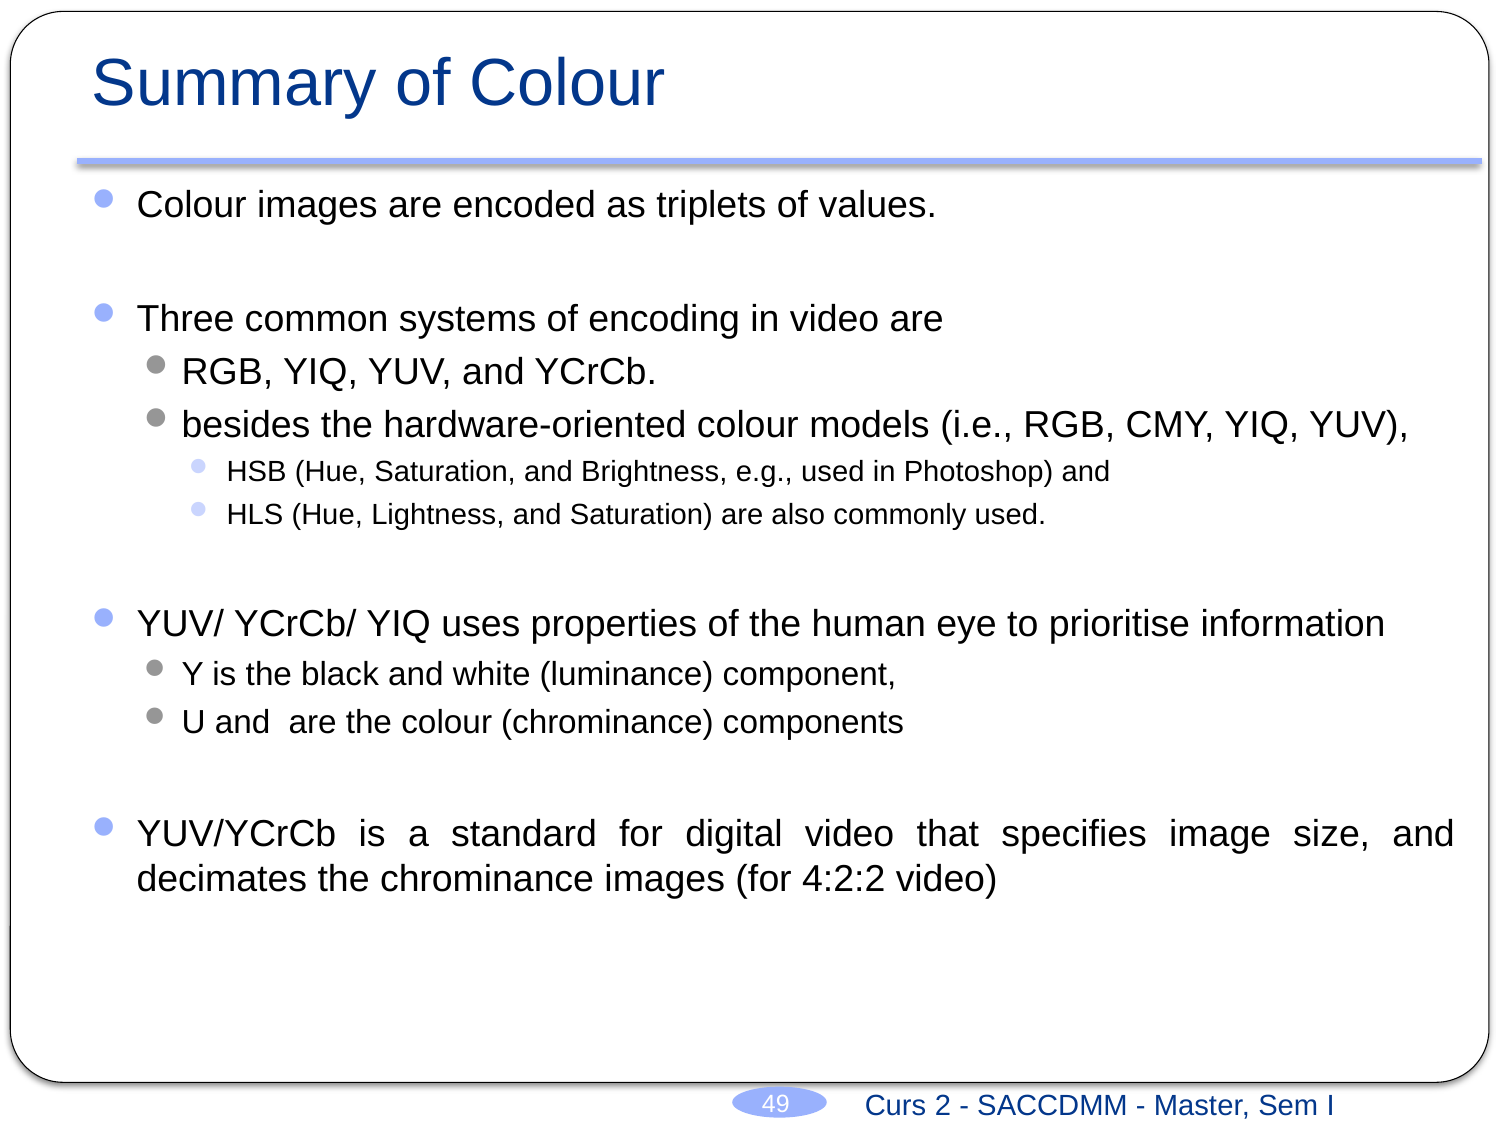

# Summary of Colour
Colour images are encoded as triplets of values.

Three common systems of encoding in video are
RGB, YIQ, YUV, and YCrCb.
besides the hardware-oriented colour models (i.e., RGB, CMY, YIQ, YUV),
HSB (Hue, Saturation, and Brightness, e.g., used in Photoshop) and
HLS (Hue, Lightness, and Saturation) are also commonly used.

YUV/ YCrCb/ YIQ uses properties of the human eye to prioritise information
Y is the black and white (luminance) component,
U and  are the colour (chrominance) components

YUV/YCrCb is a standard for digital video that specifies image size, and decimates the chrominance images (for 4:2:2 video)
Curs 2 - SACCDMM - Master, Sem I
49